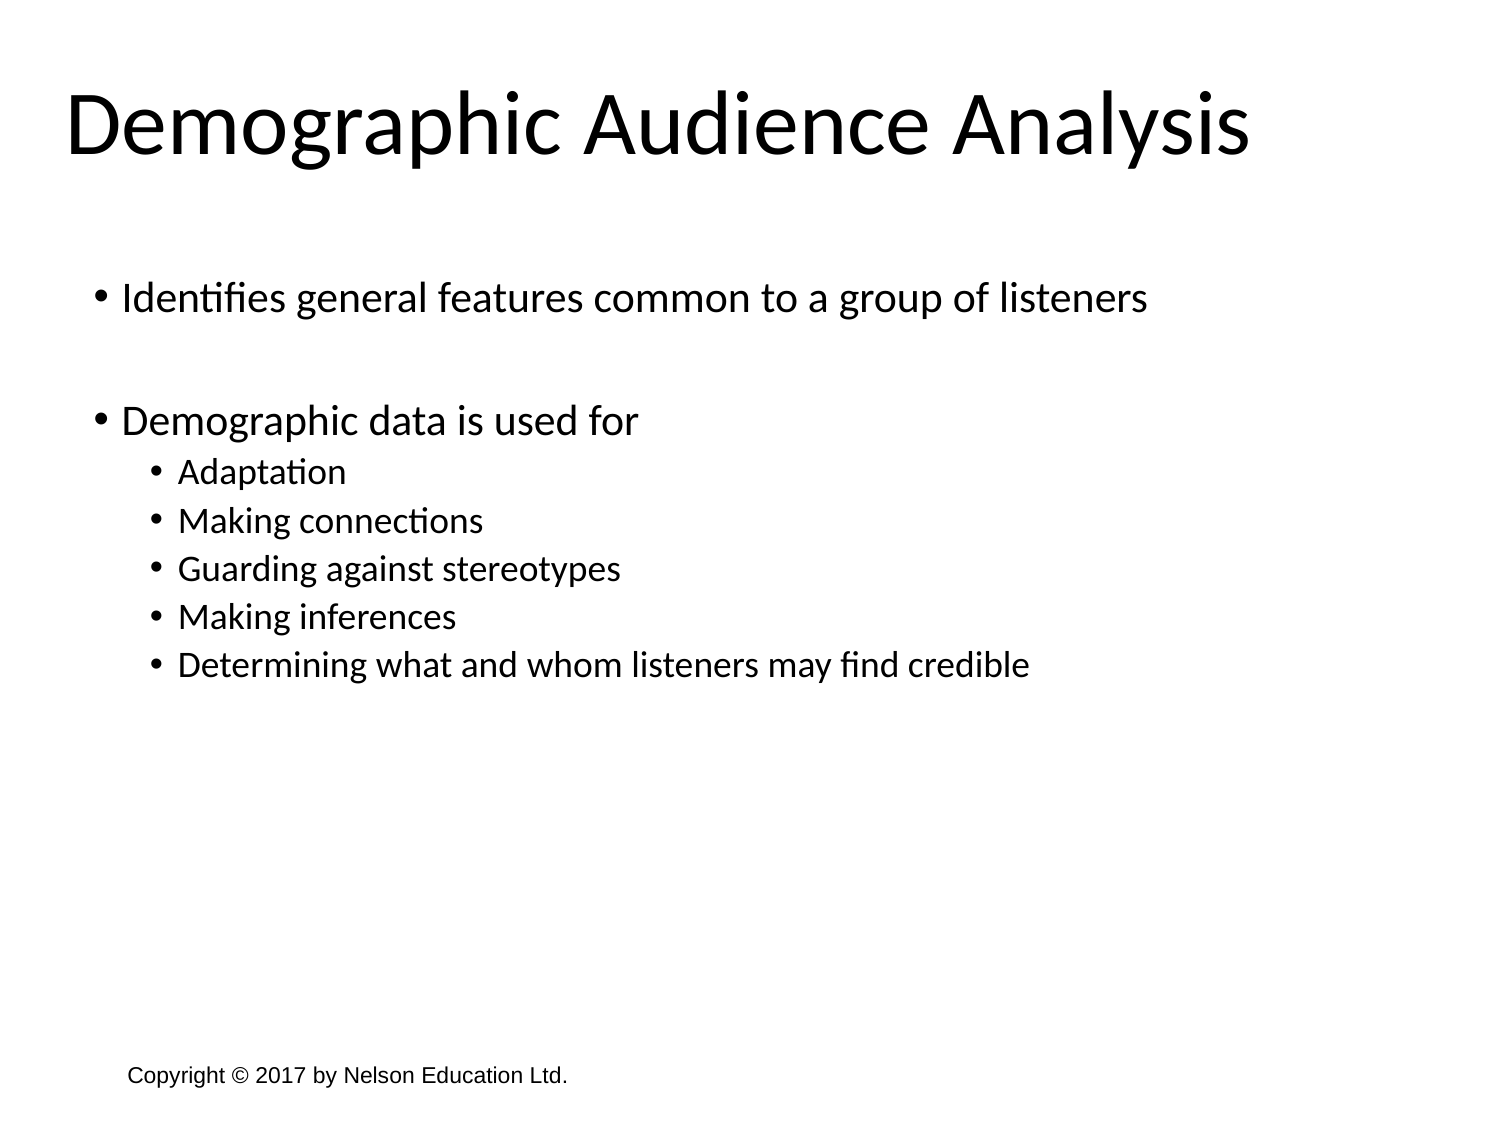

Demographic Audience Analysis
Identifies general features common to a group of listeners

Demographic data is used for
Adaptation
Making connections
Guarding against stereotypes
Making inferences
Determining what and whom listeners may find credible